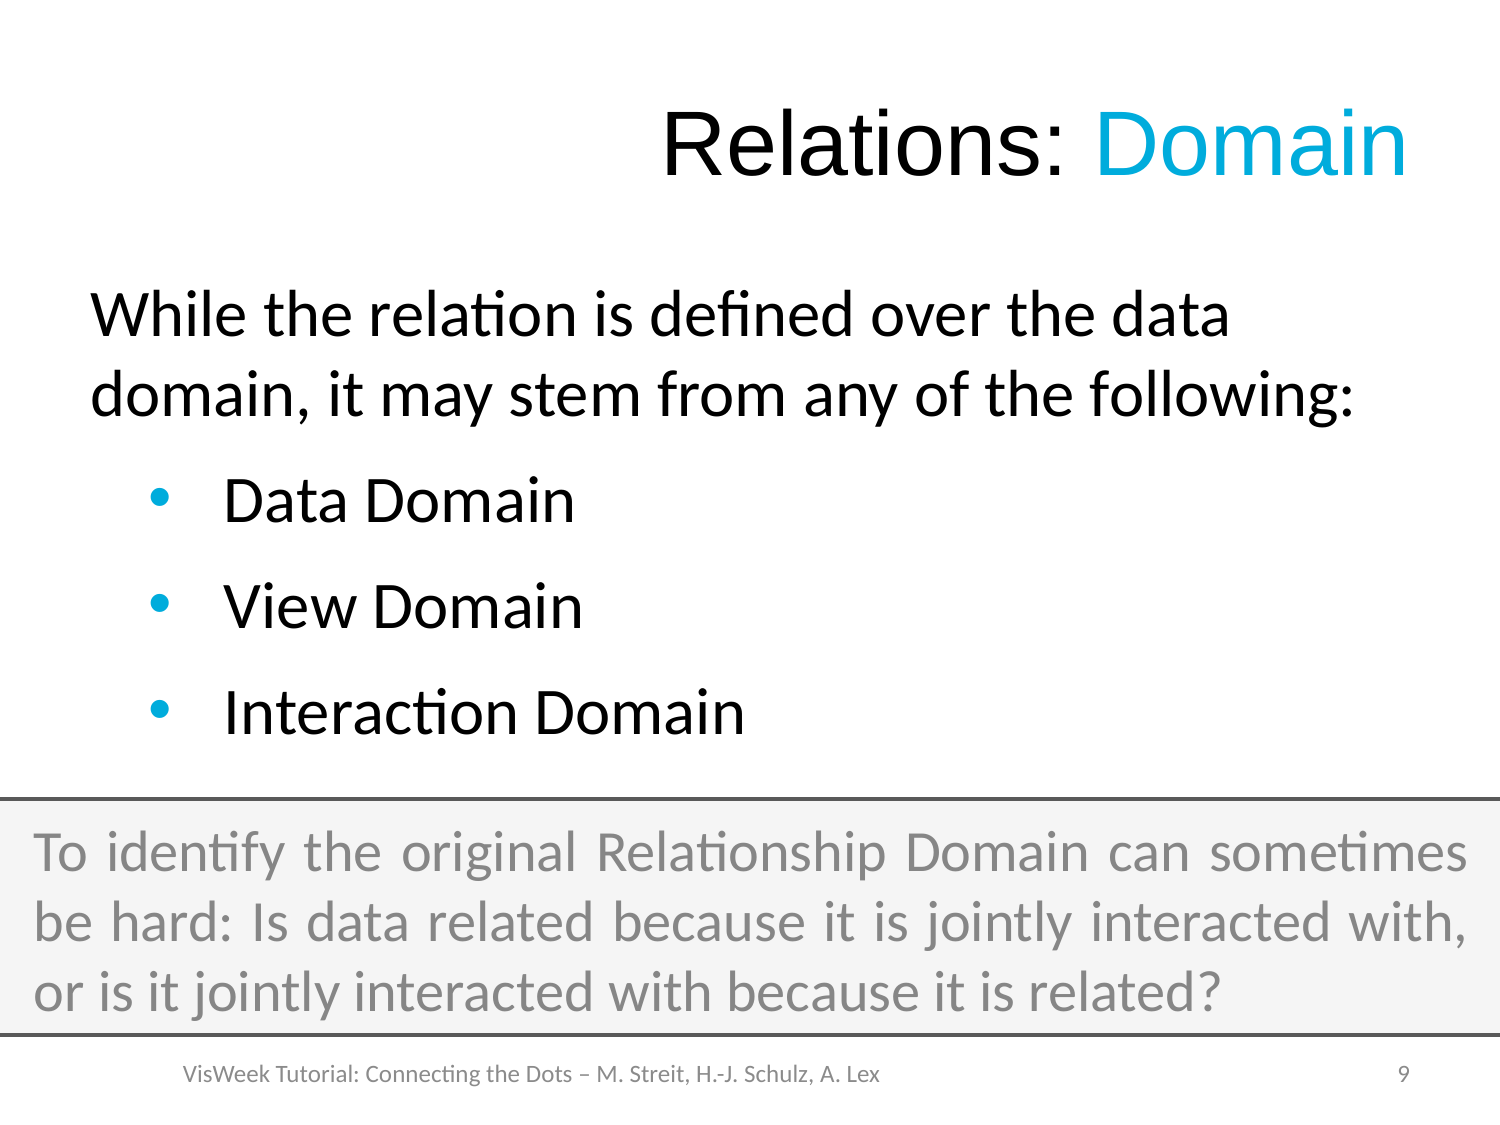

# Relations: Domain
While the relation is defined over the data domain, it may stem from any of the following:
Data Domain
View Domain
Interaction Domain

To identify the original Relationship Domain can sometimes be hard: Is data related because it is jointly interacted with, or is it jointly interacted with because it is related?

VisWeek Tutorial: Connecting the Dots – M. Streit, H.-J. Schulz, A. Lex
9